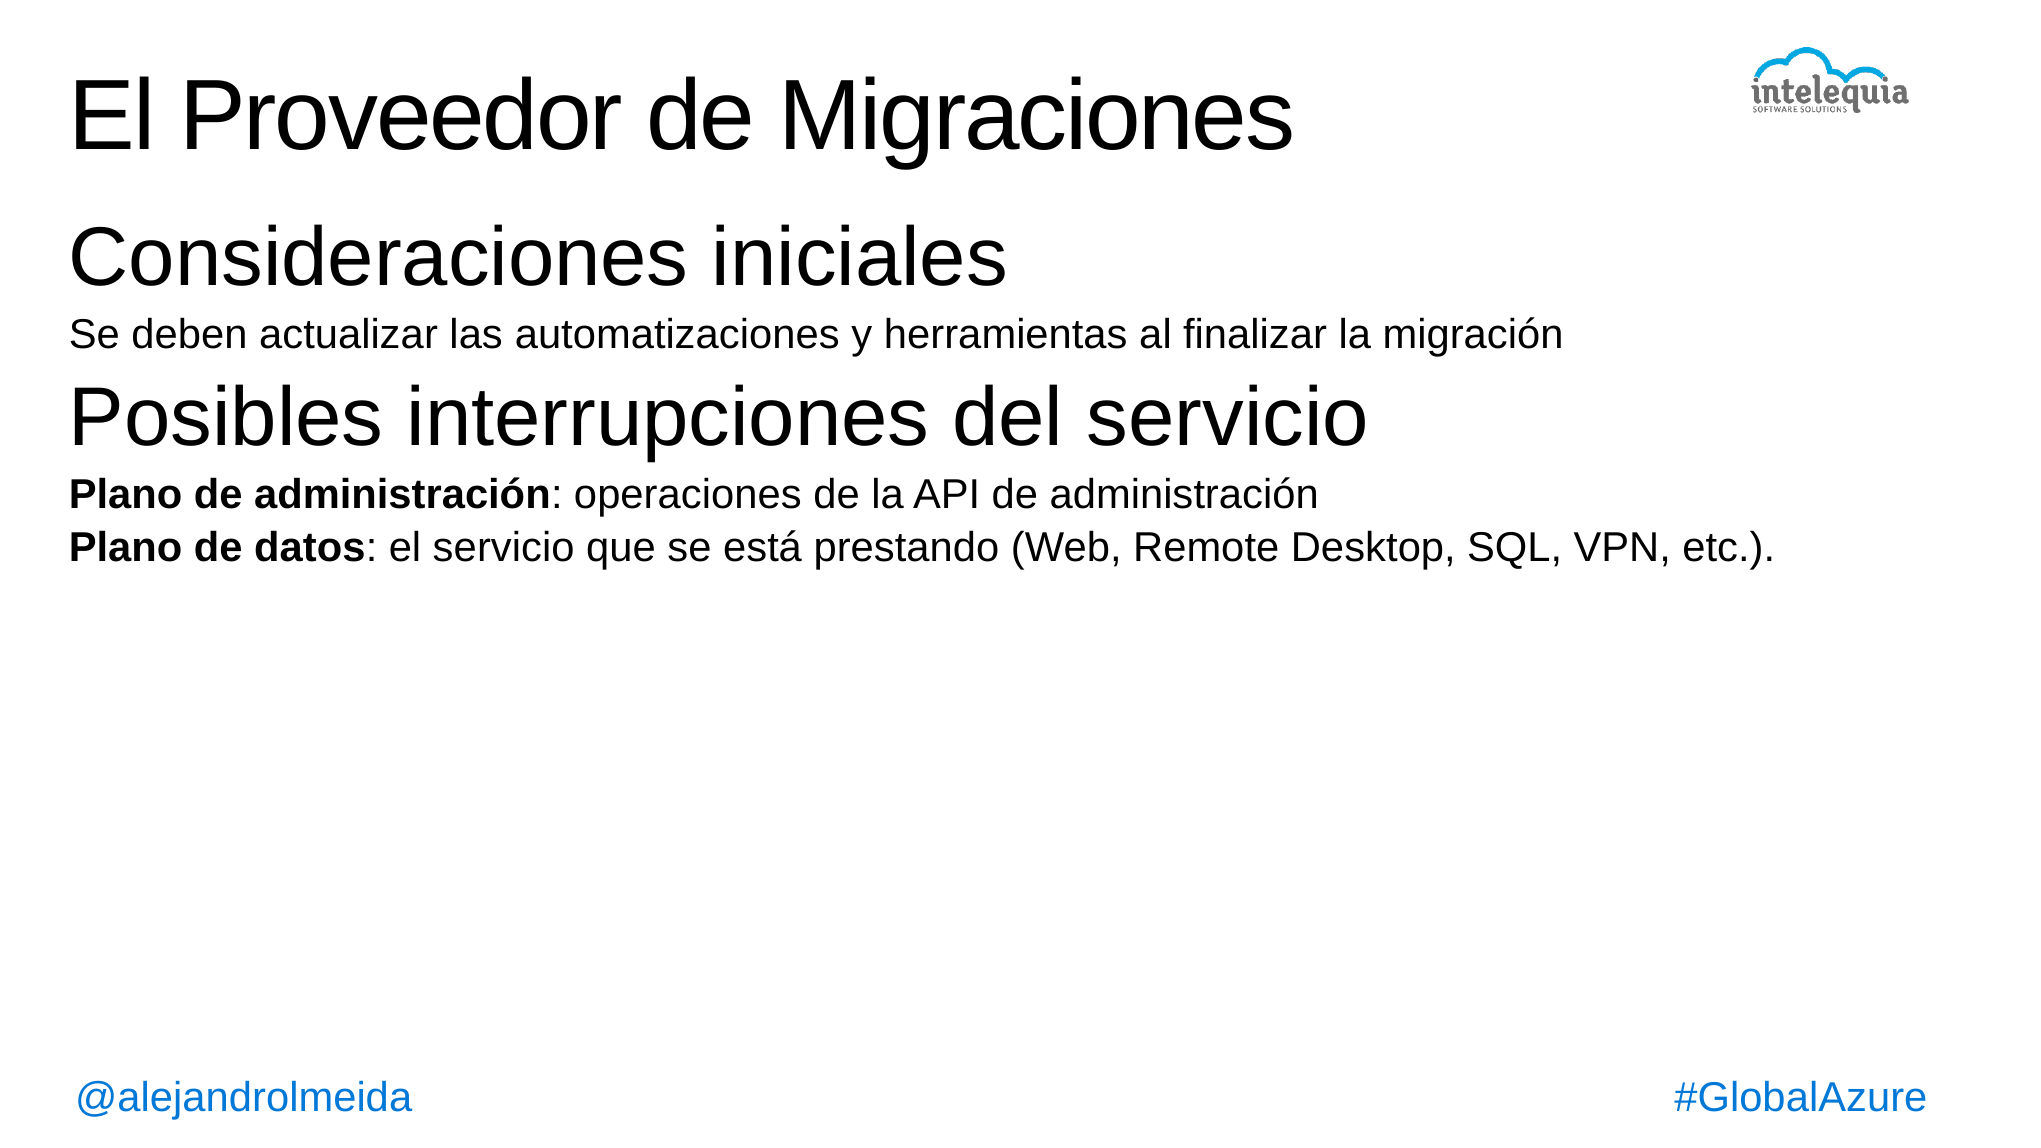

# El Proveedor de Migraciones
Consideraciones iniciales
Se deben actualizar las automatizaciones y herramientas al finalizar la migración
Posibles interrupciones del servicio
Plano de administración: operaciones de la API de administración
Plano de datos: el servicio que se está prestando (Web, Remote Desktop, SQL, VPN, etc.).